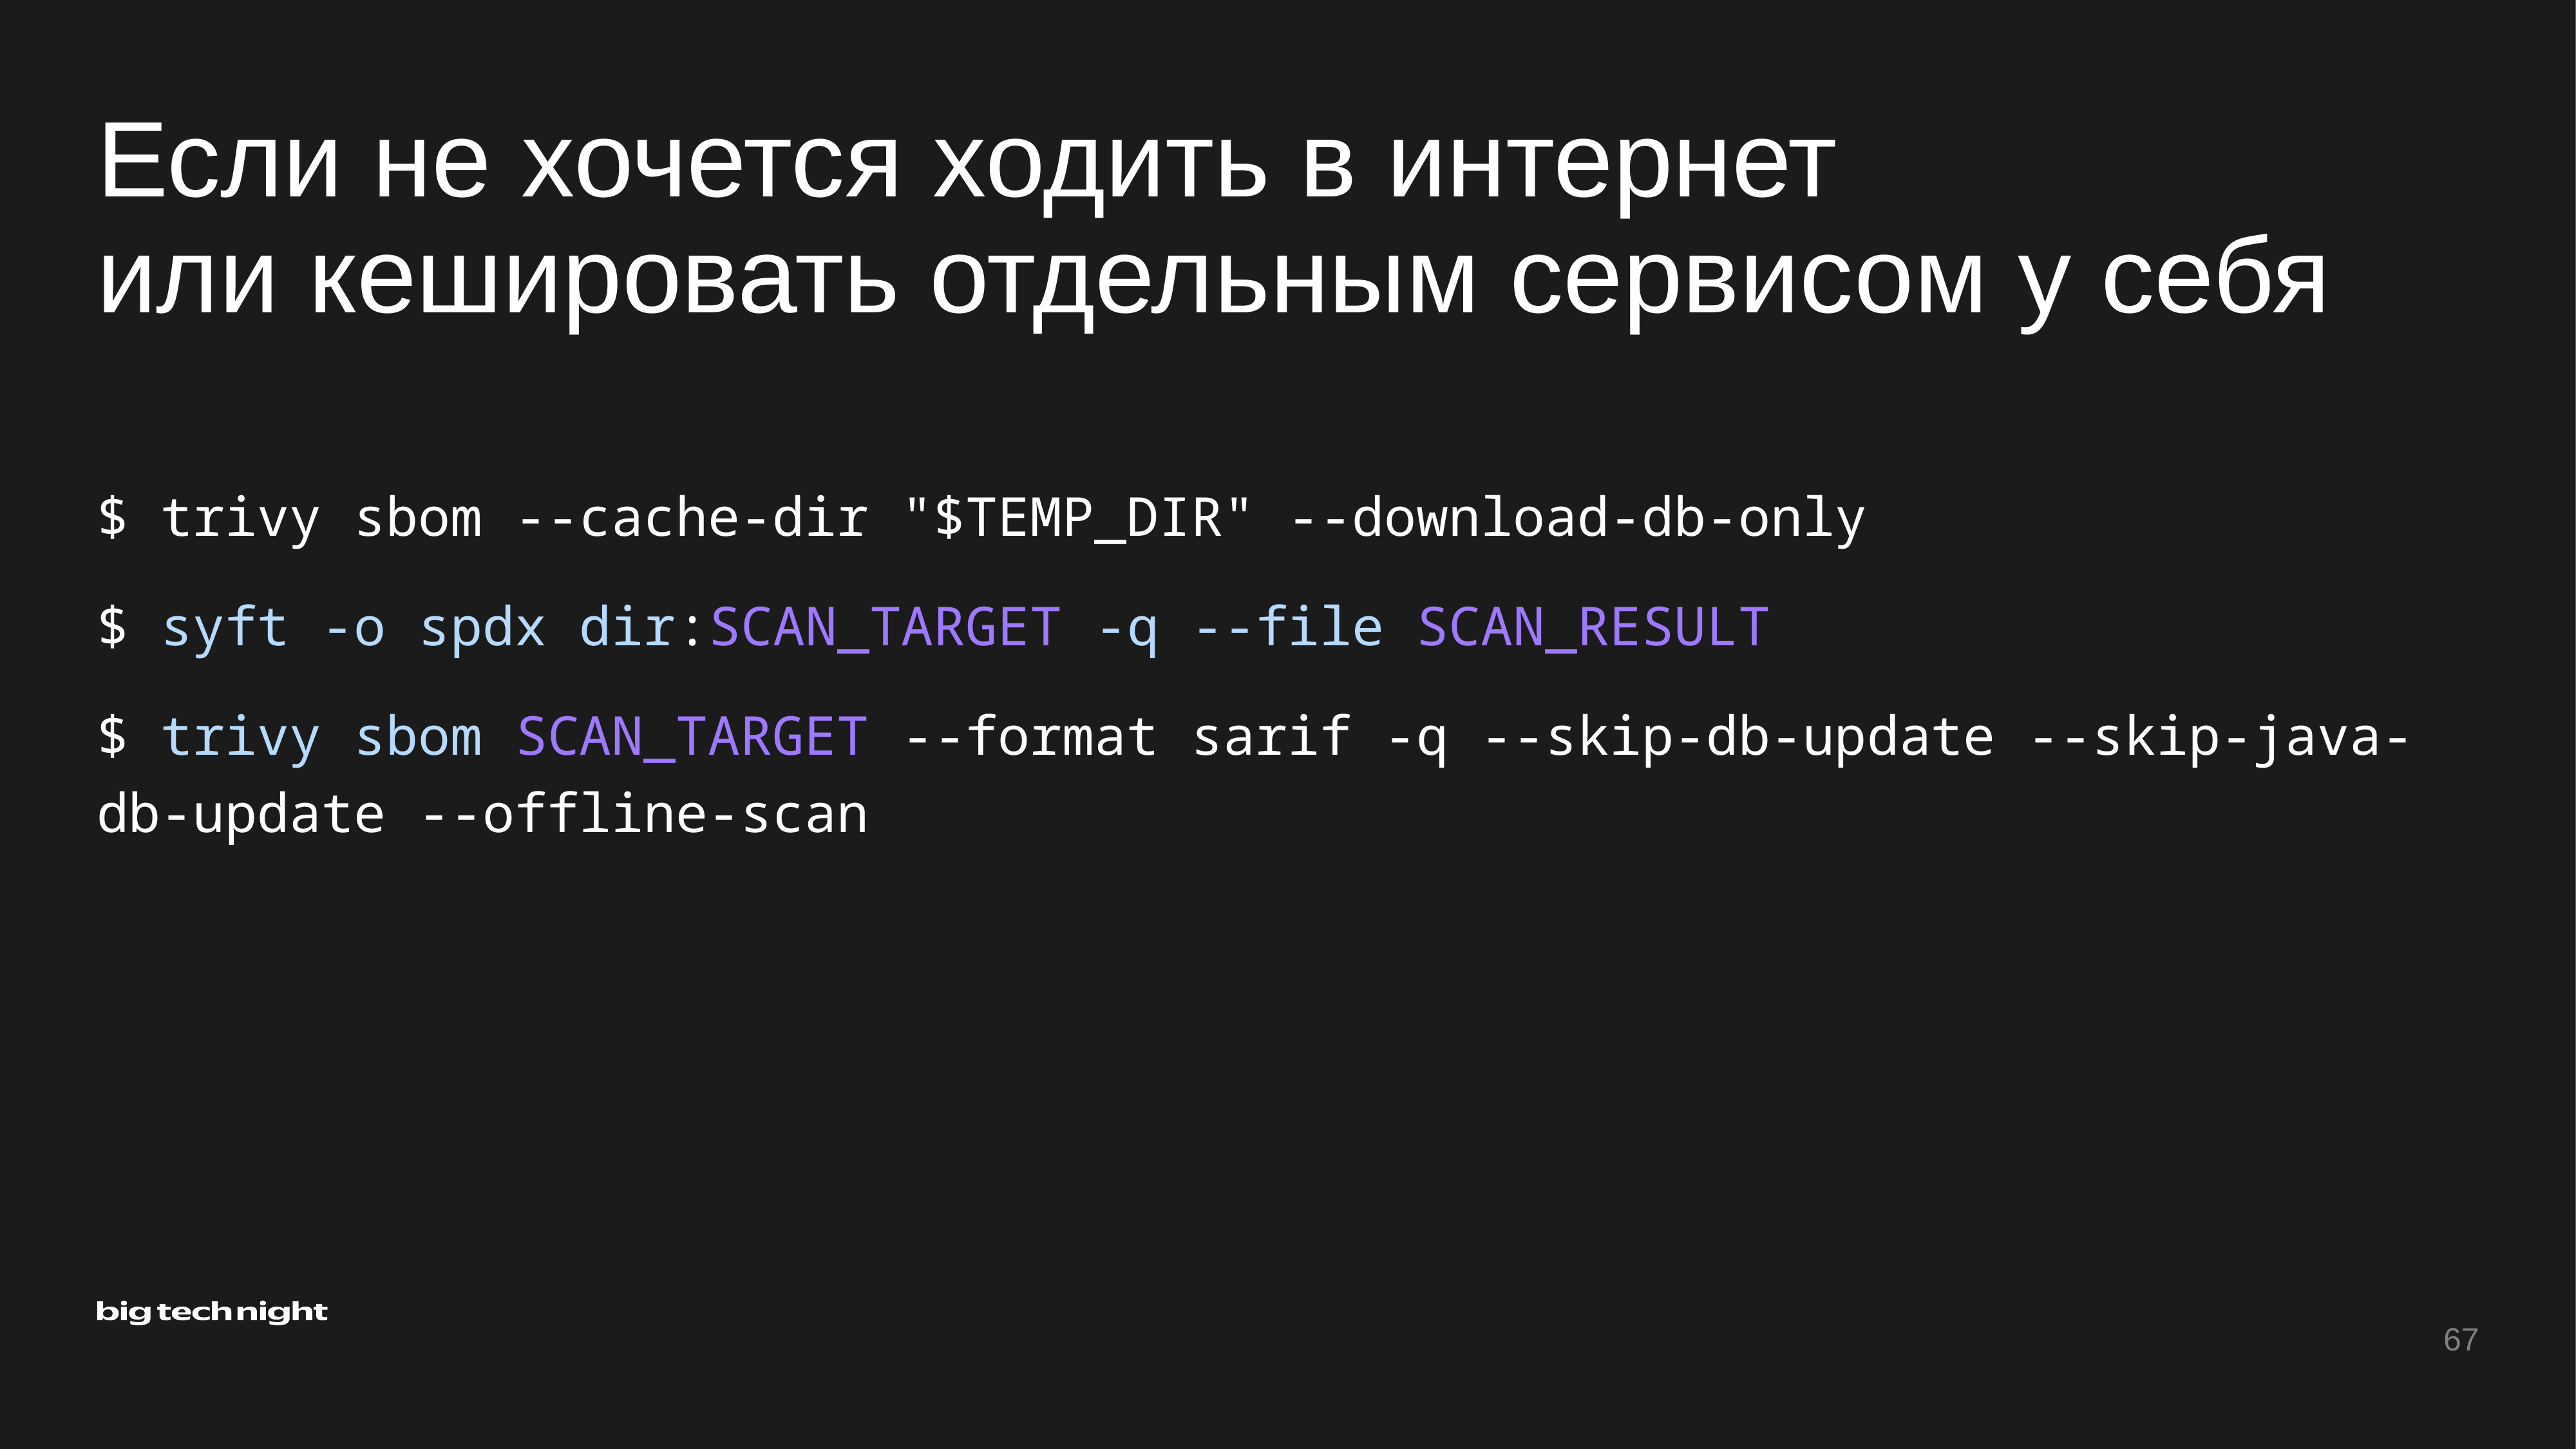

# Если не хочется ходить в интернет или кешировать отдельным сервисом у себя
$ trivy sbom --cache-dir "$TEMP_DIR" --download-db-only
$ syft -o spdx dir:SCAN_TARGET -q --file SCAN_RESULT
$ trivy sbom SCAN_TARGET --format sarif -q --skip-db-update --skip-java-db-update --offline-scan

67